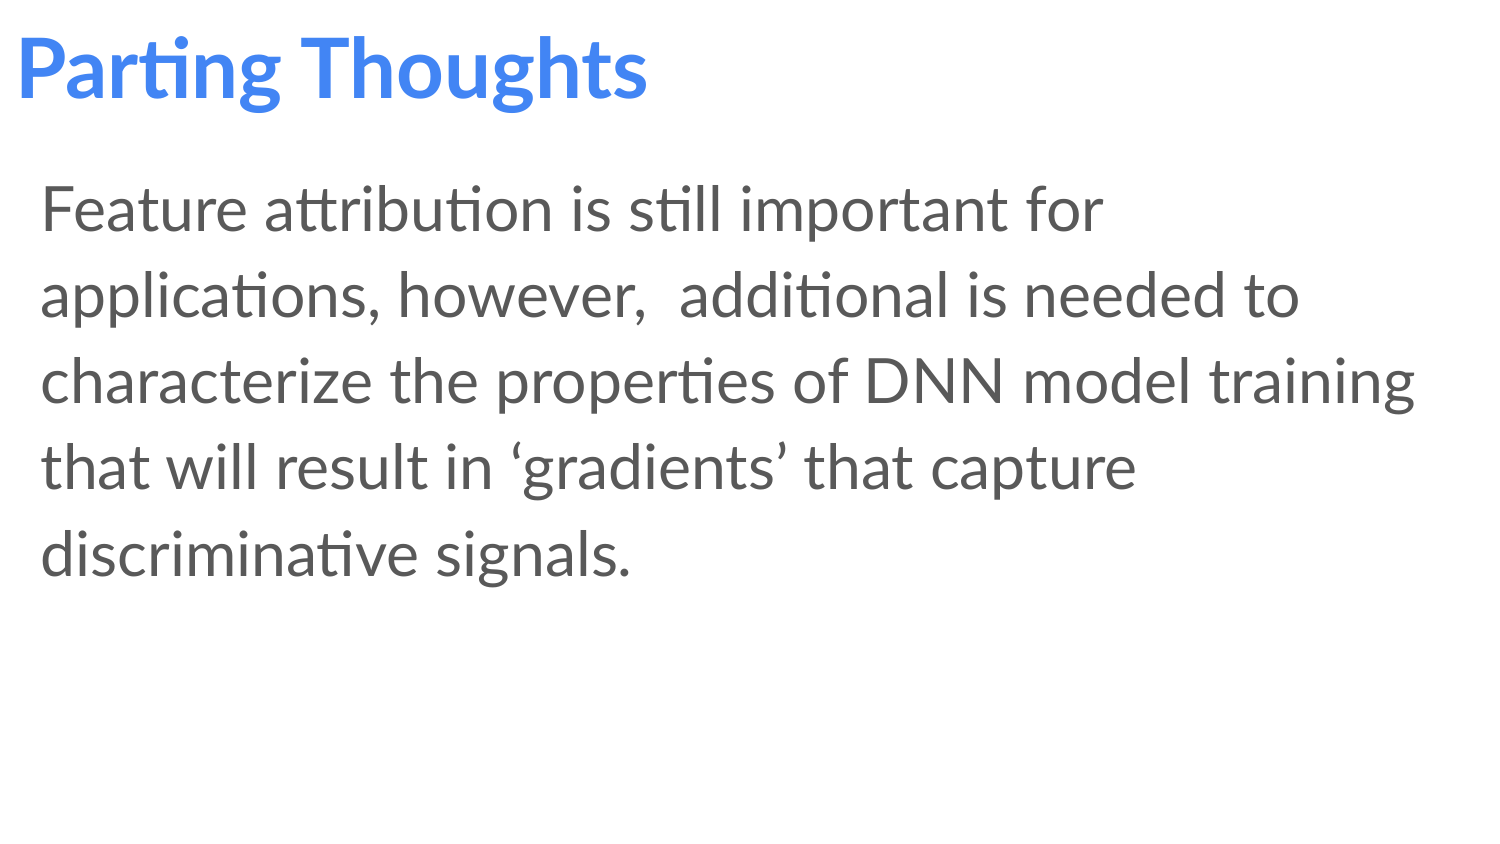

# Parting Thoughts
Feature attribution is still important for applications, however,  additional is needed to characterize the properties of DNN model training that will result in ‘gradients’ that capture discriminative signals.